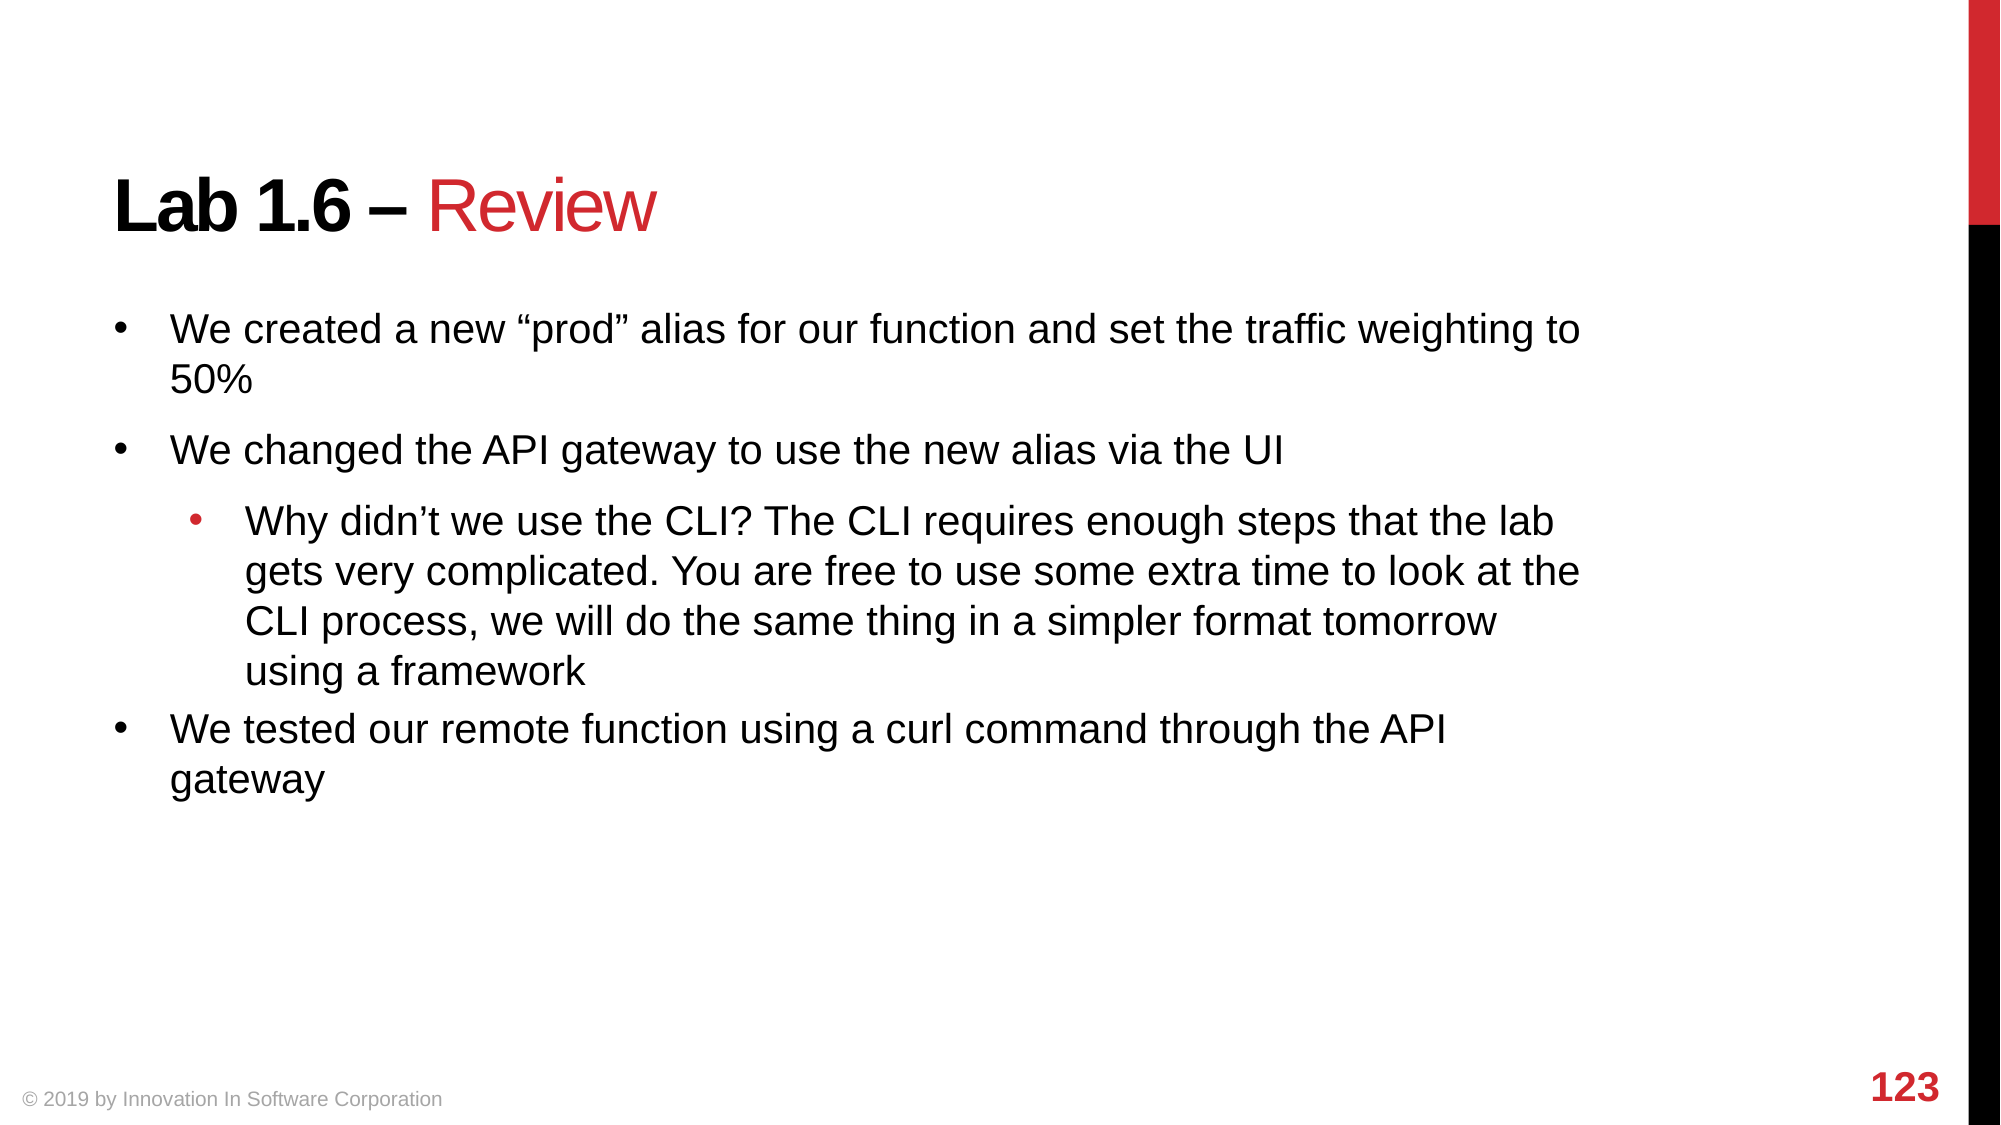

# Lab 1.6 – Review

We created a new “prod” alias for our function and set the traffic weighting to 50%
We changed the API gateway to use the new alias via the UI
Why didn’t we use the CLI? The CLI requires enough steps that the lab gets very complicated. You are free to use some extra time to look at the CLI process, we will do the same thing in a simpler format tomorrow using a framework
We tested our remote function using a curl command through the API gateway

123
© 2019 by Innovation In Software Corporation